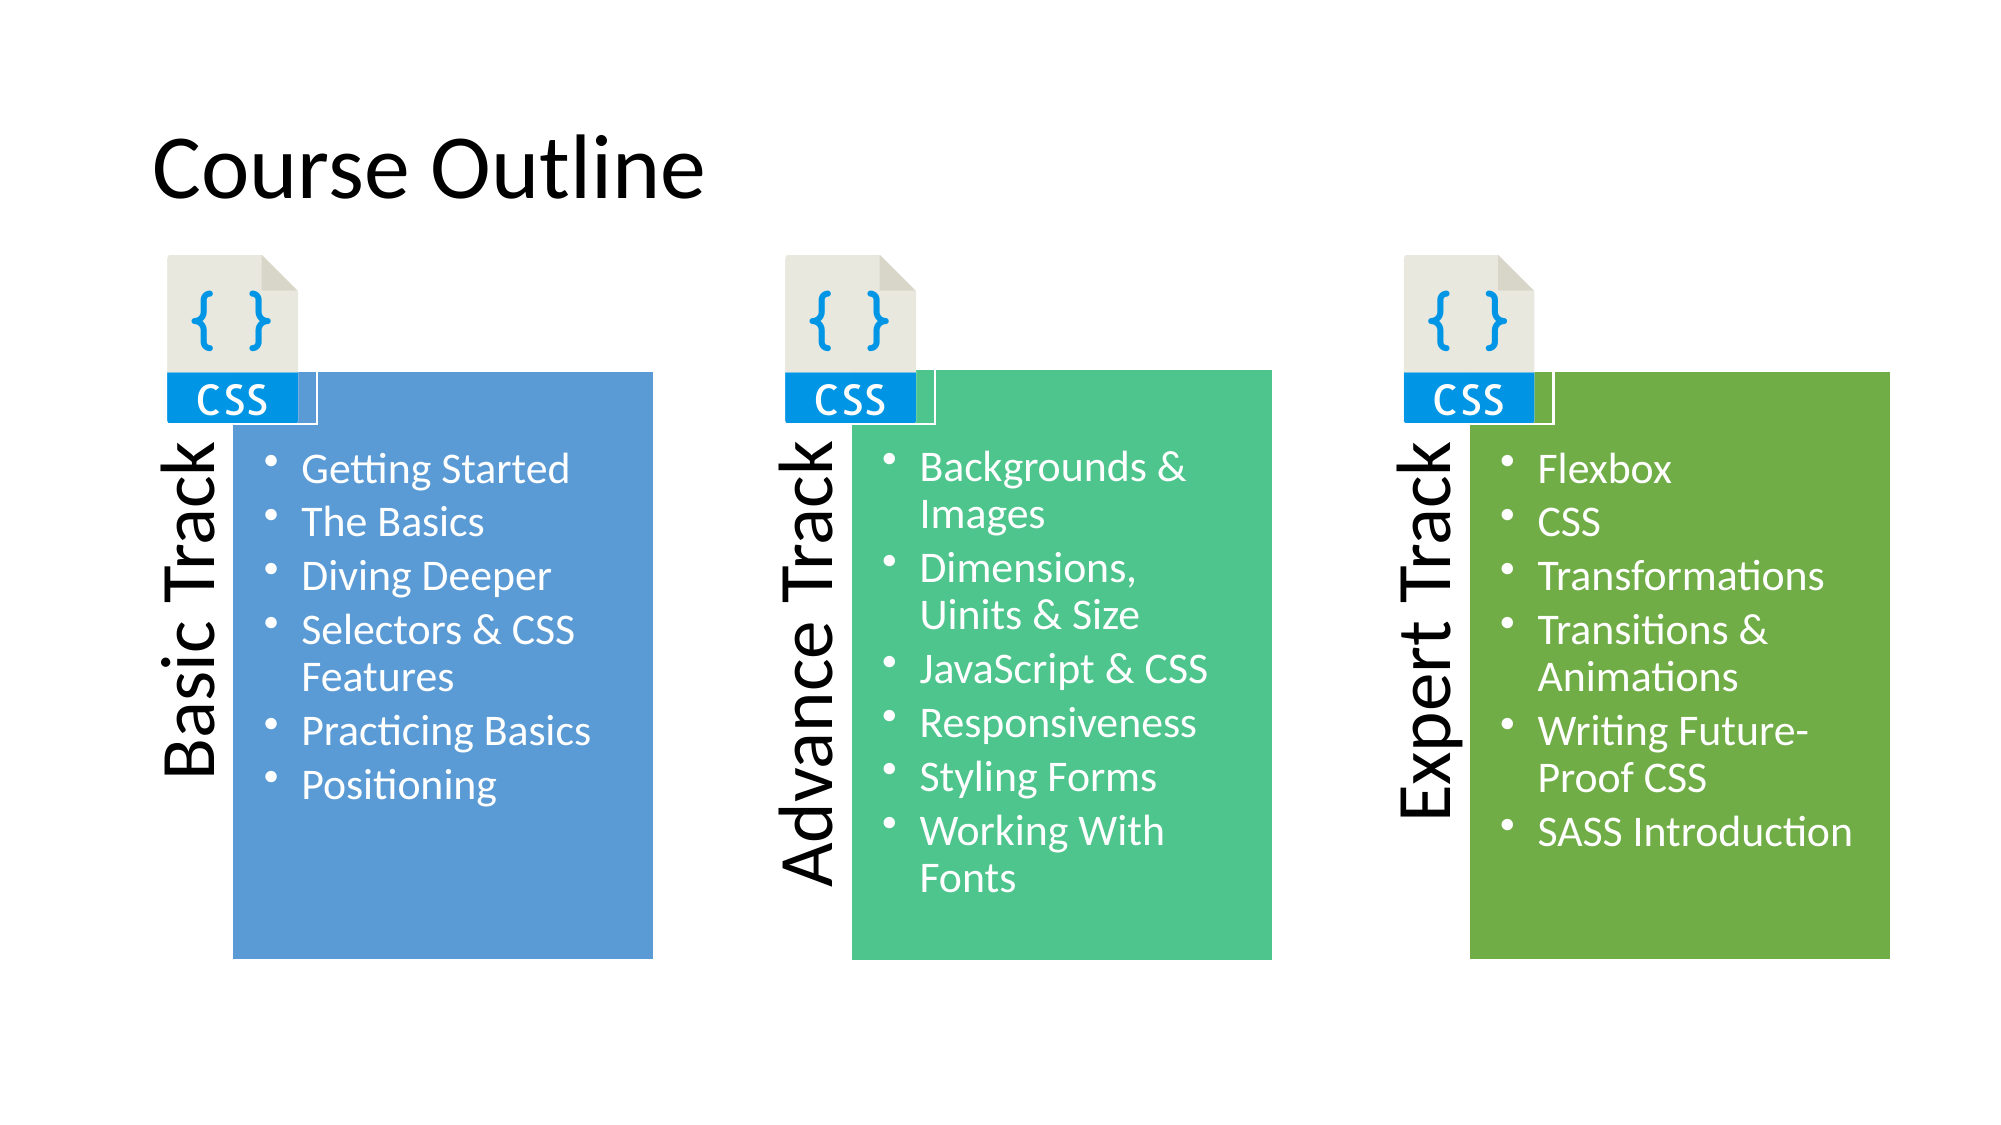

# Course Outline
Basic Track
Getting Started
The Basics
Diving Deeper
Selectors & CSS Features
Practicing Basics
Positioning
Advance Track
Backgrounds & Images
Dimensions, Uinits & Size
JavaScript & CSS
Responsiveness
Styling Forms
Working With Fonts
Expert Track
Flexbox
CSS
Transformations
Transitions & Animations
Writing Future-Proof CSS
SASS Introduction